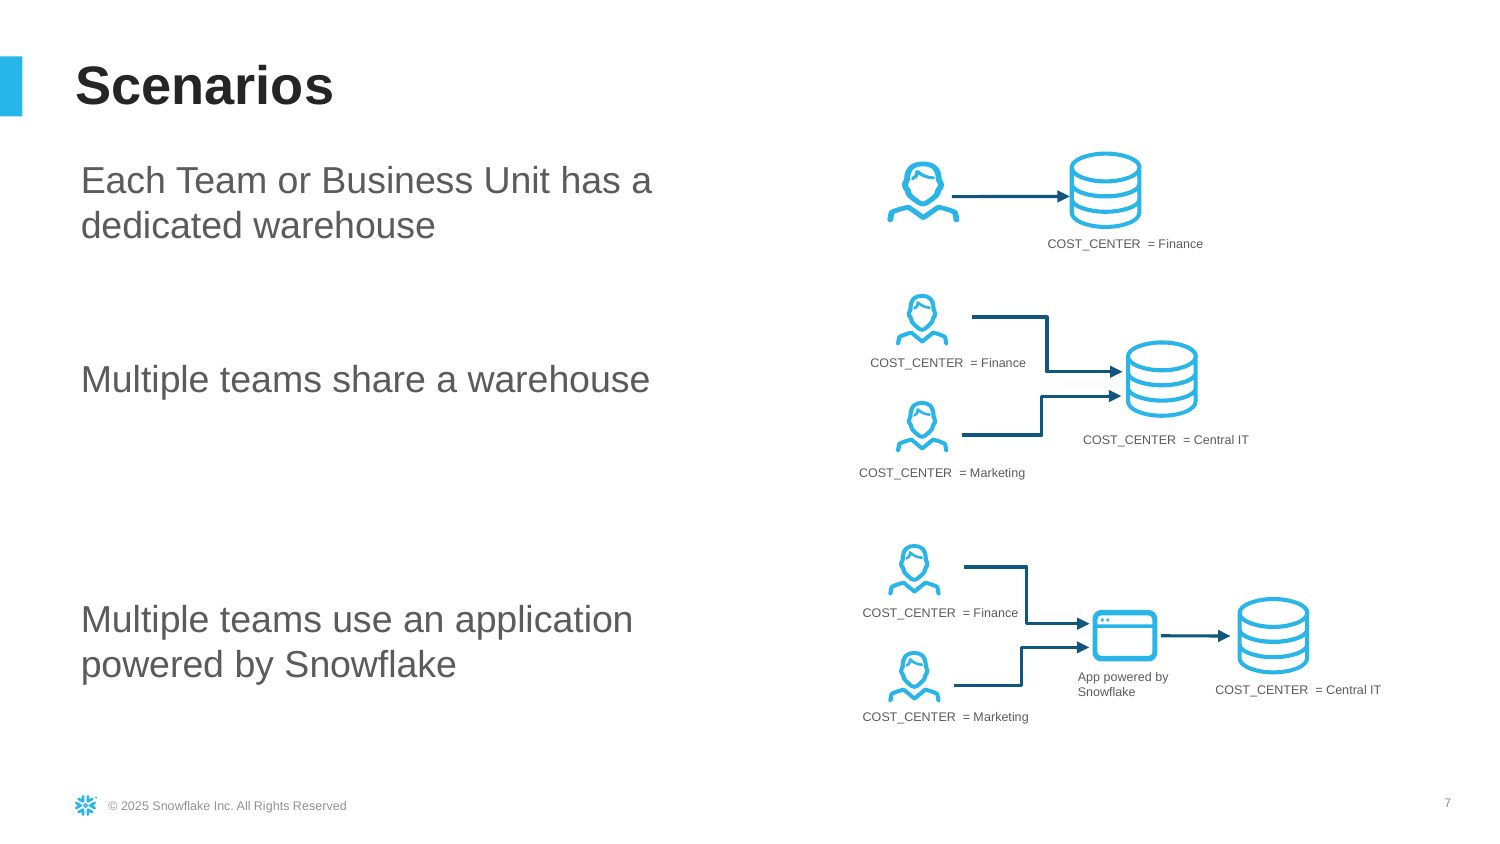

# Scenarios
Each Team or Business Unit has a dedicated warehouse

COST_CENTER  = Finance

COST_CENTER  = Finance

COST_CENTER  = Central IT
COST_CENTER  = Marketing
Multiple teams share a warehouse

COST_CENTER  = Finance

App powered by Snowflake
COST_CENTER  = Central IT

COST_CENTER  = Marketing
Multiple teams use an application powered by Snowflake